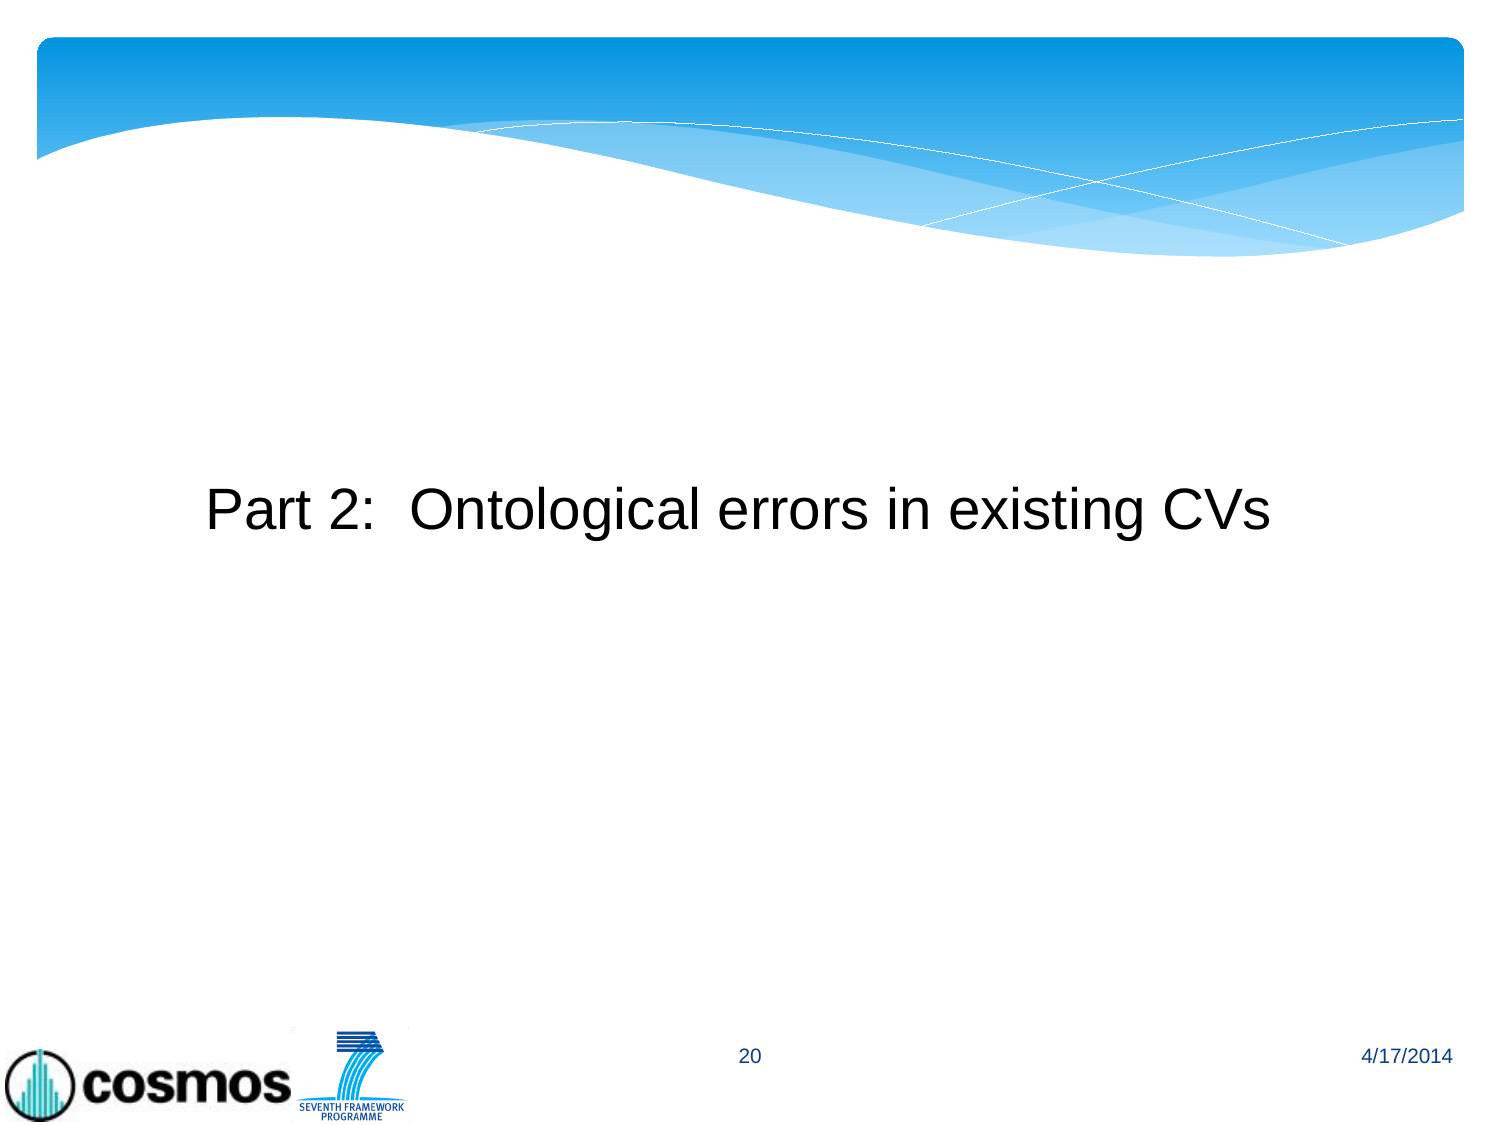

Part 2:  Ontological errors in existing CVs
20

4/17/2014